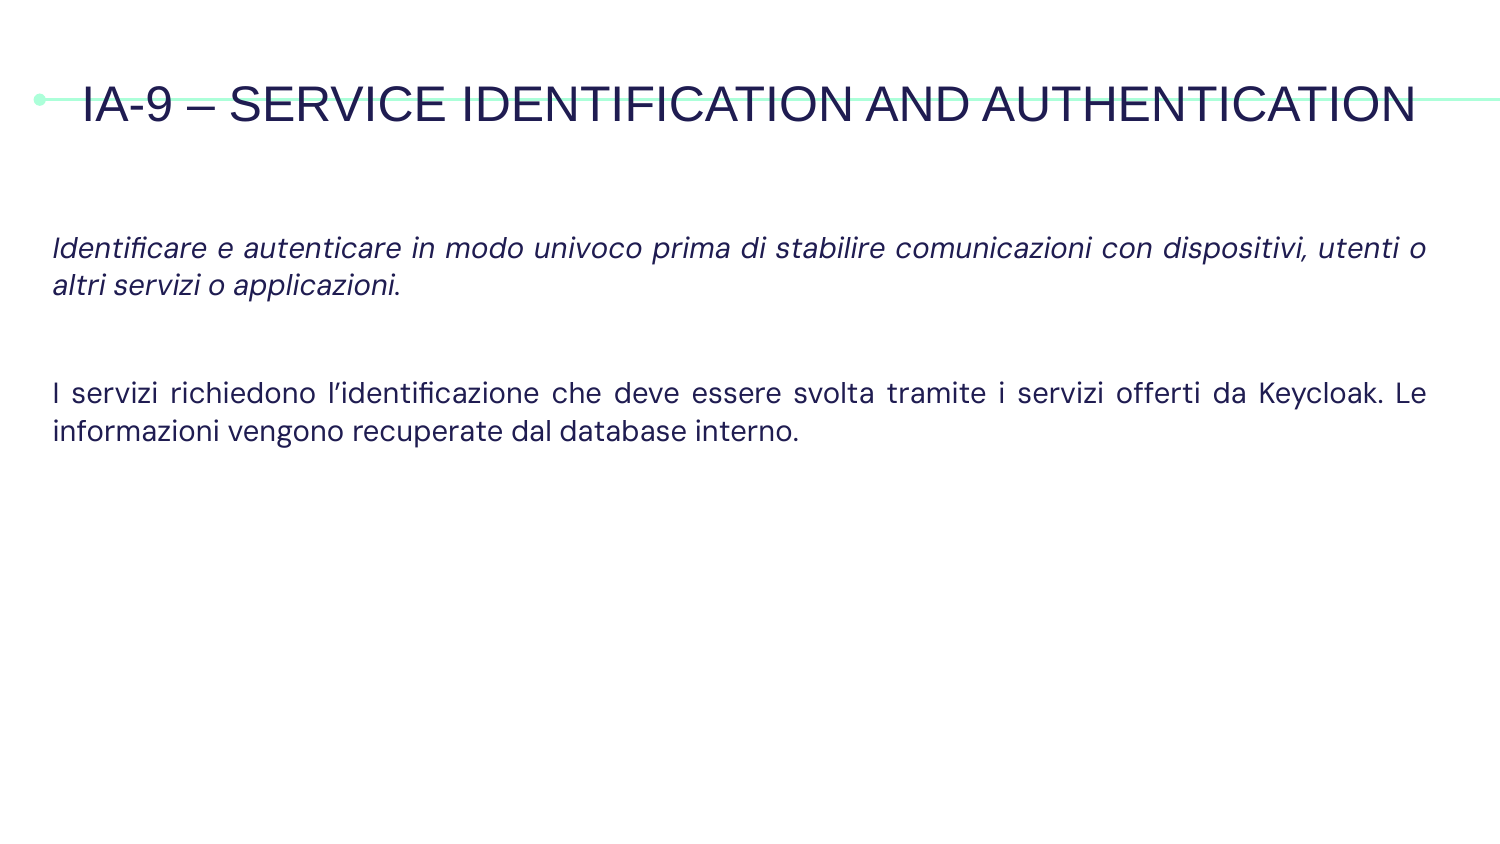

# IA-9 – SERVICE IDENTIFICATION AND AUTHENTICATION
Identificare e autenticare in modo univoco prima di stabilire comunicazioni con dispositivi, utenti o altri servizi o applicazioni.

I servizi richiedono l’identificazione che deve essere svolta tramite i servizi offerti da Keycloak. Le informazioni vengono recuperate dal database interno.